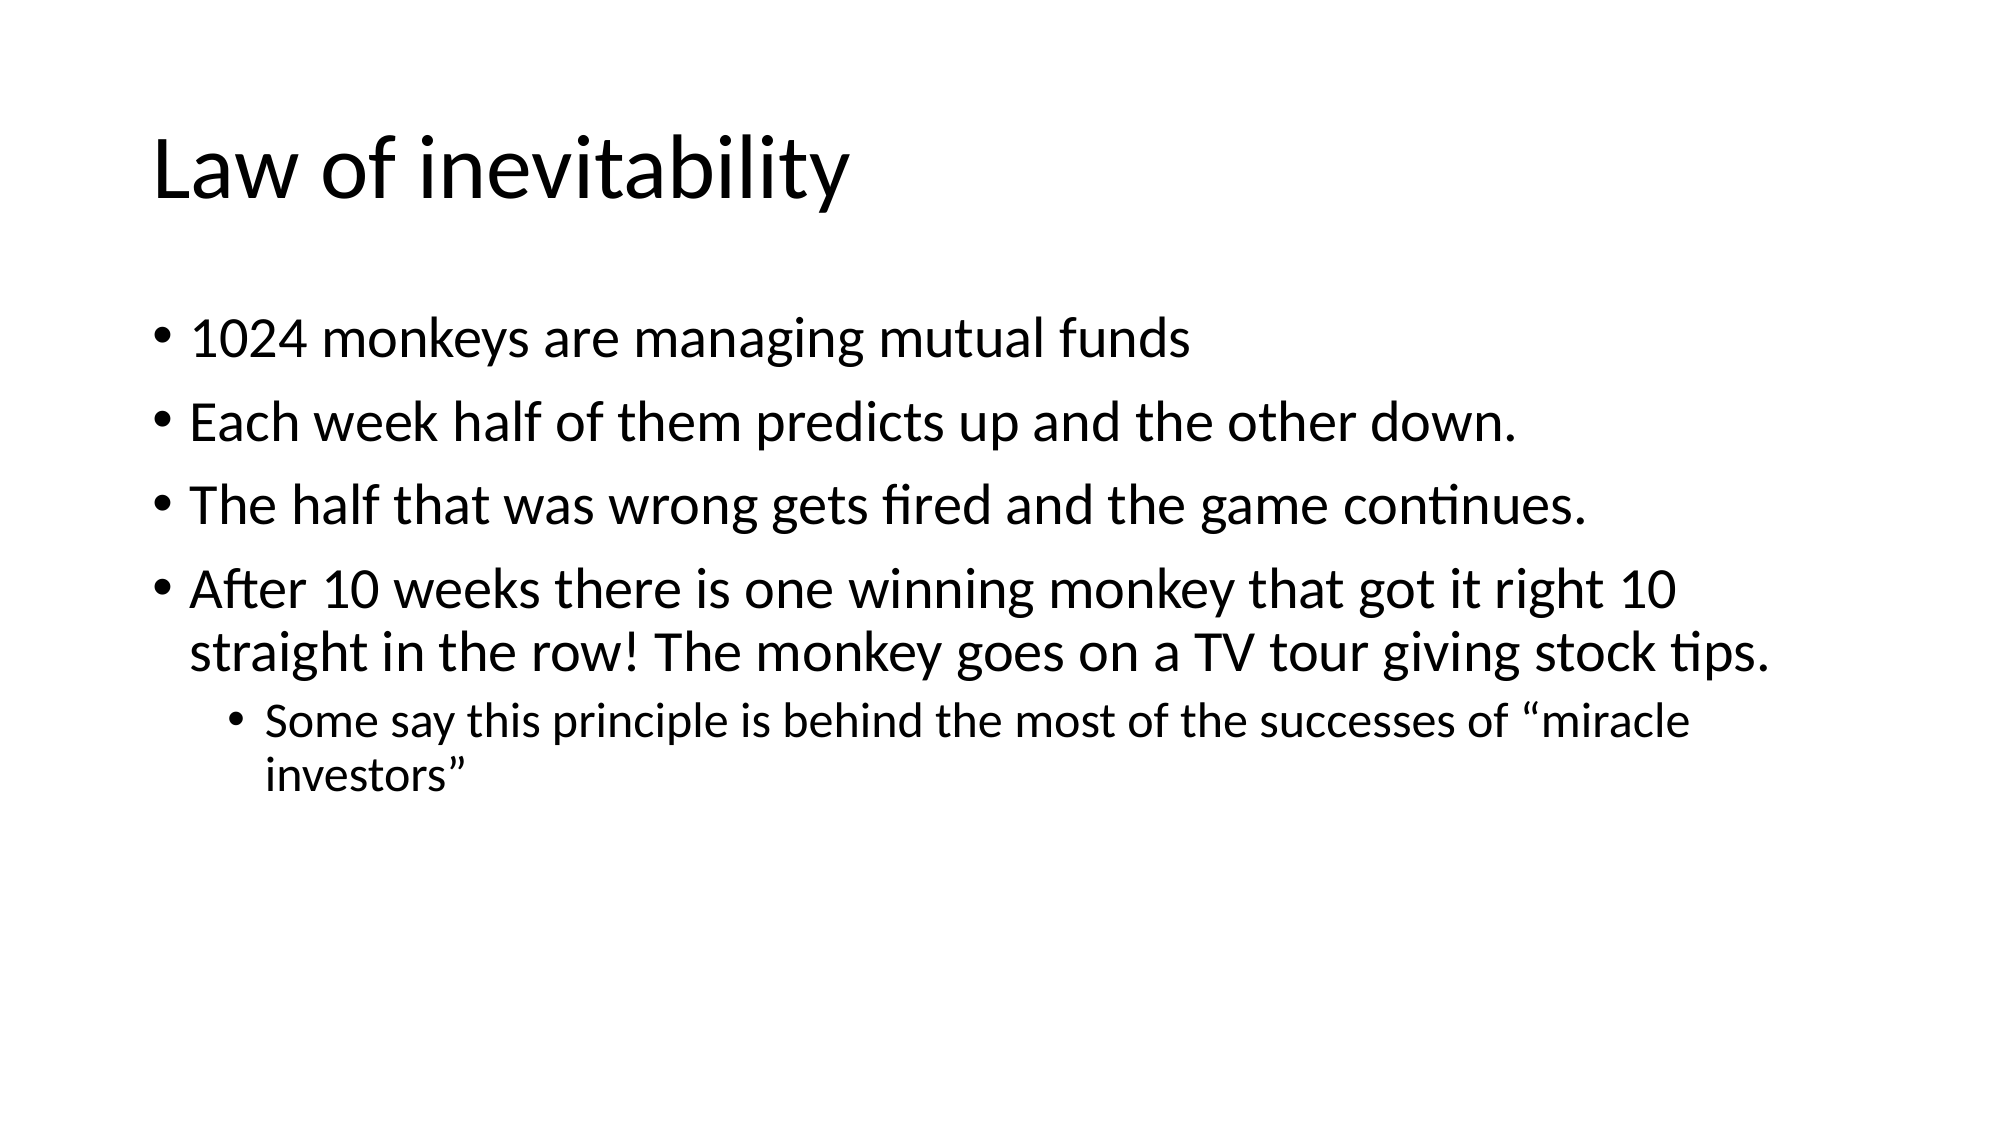

# Law of inevitability
1024 monkeys are managing mutual funds
Each week half of them predicts up and the other down.
The half that was wrong gets fired and the game continues.
After 10 weeks there is one winning monkey that got it right 10 straight in the row! The monkey goes on a TV tour giving stock tips.
Some say this principle is behind the most of the successes of “miracle investors”